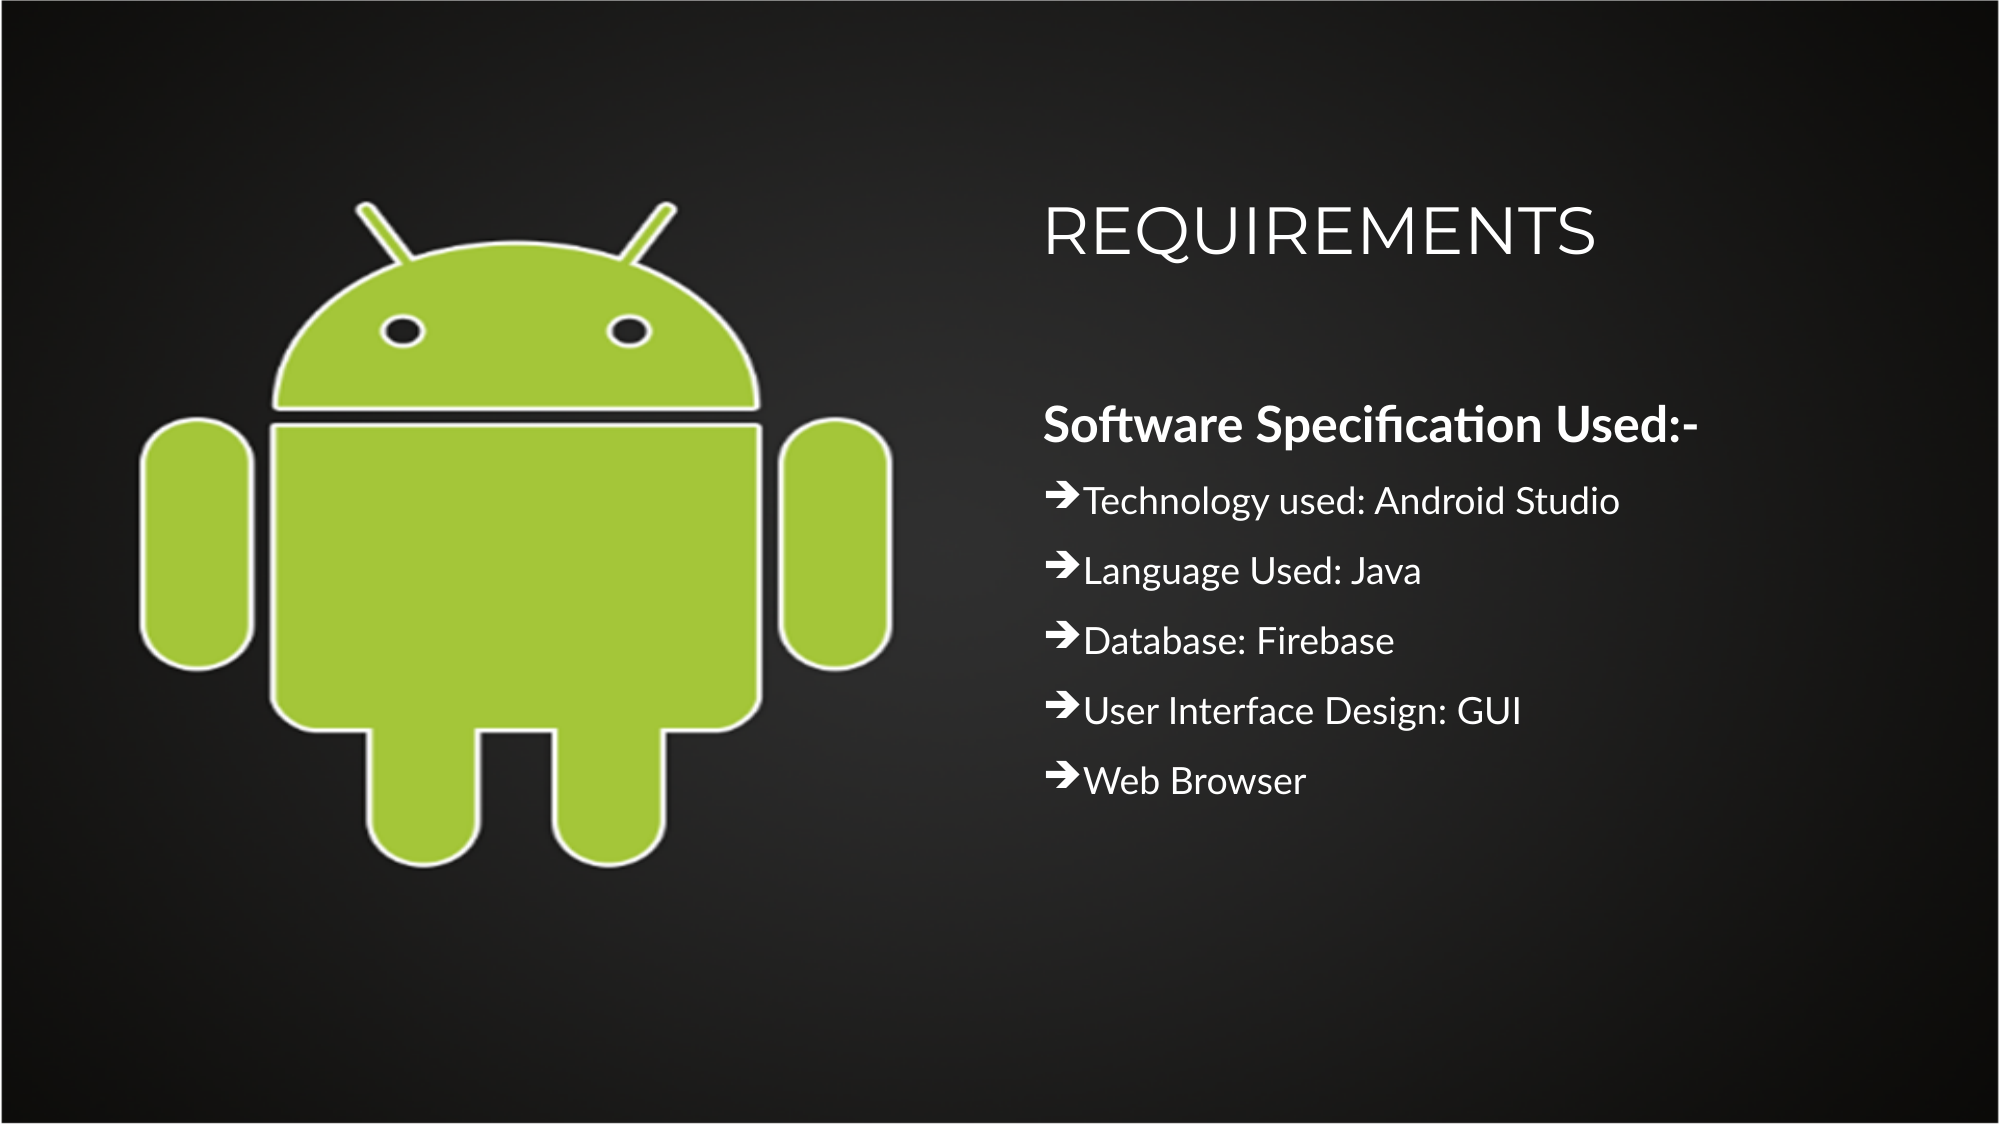

REQUIREMENTS
Software Specification Used:-
Technology used: Android Studio
Language Used: Java
Database: Firebase
User Interface Design: GUI
Web Browser